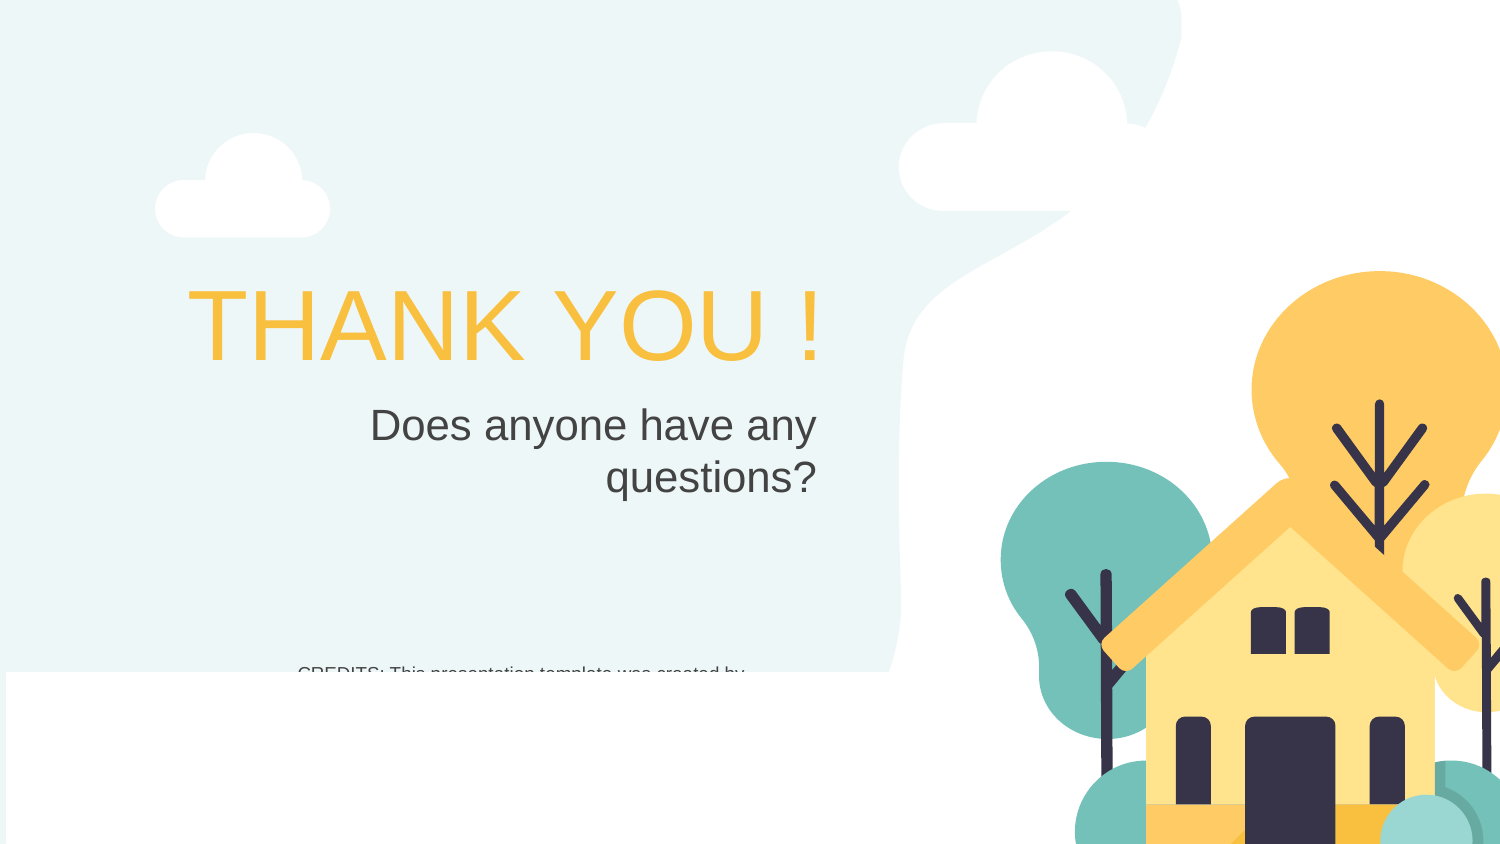

# THANK YOU !

Does anyone have any questions?